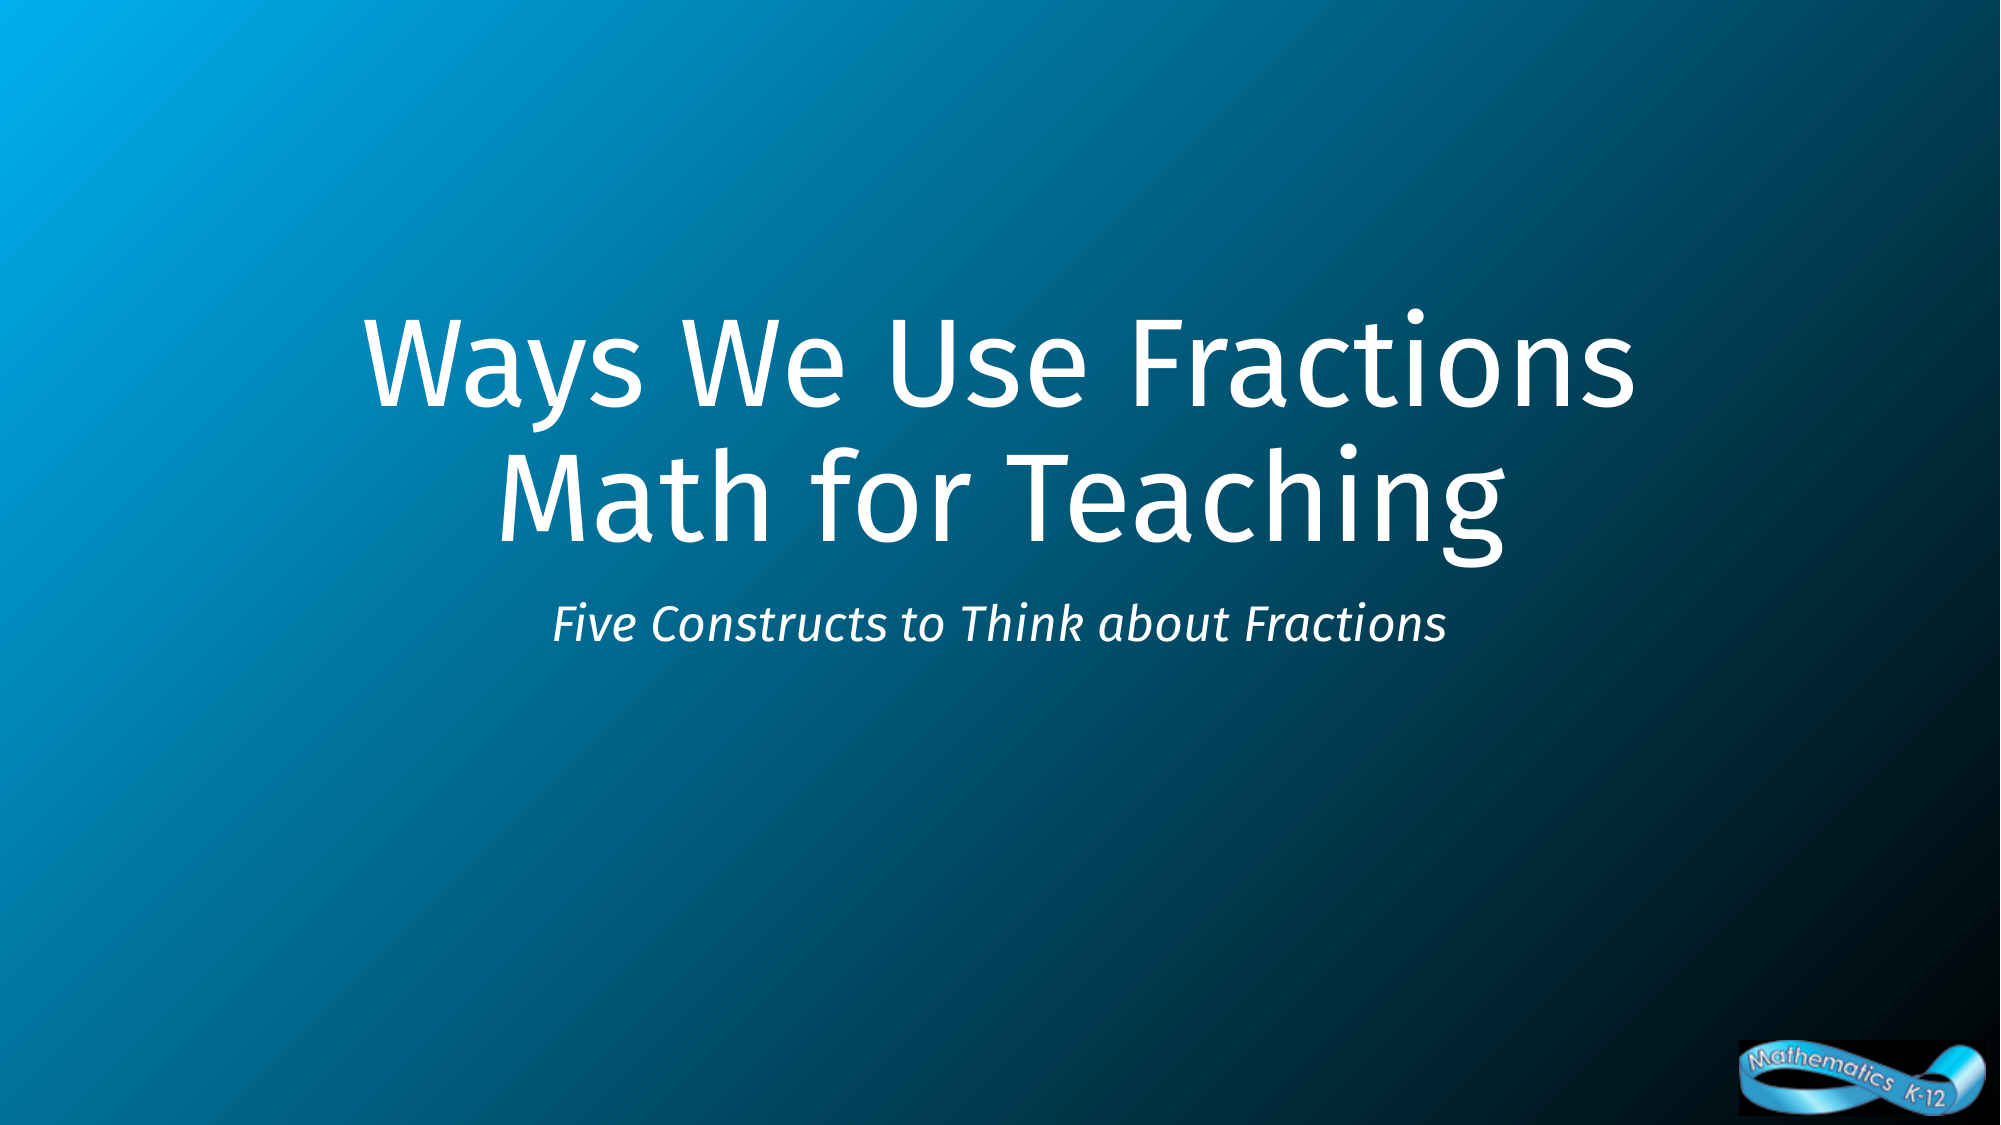

# Ways We Use Fractions Math for Teaching
Five Constructs to Think about Fractions